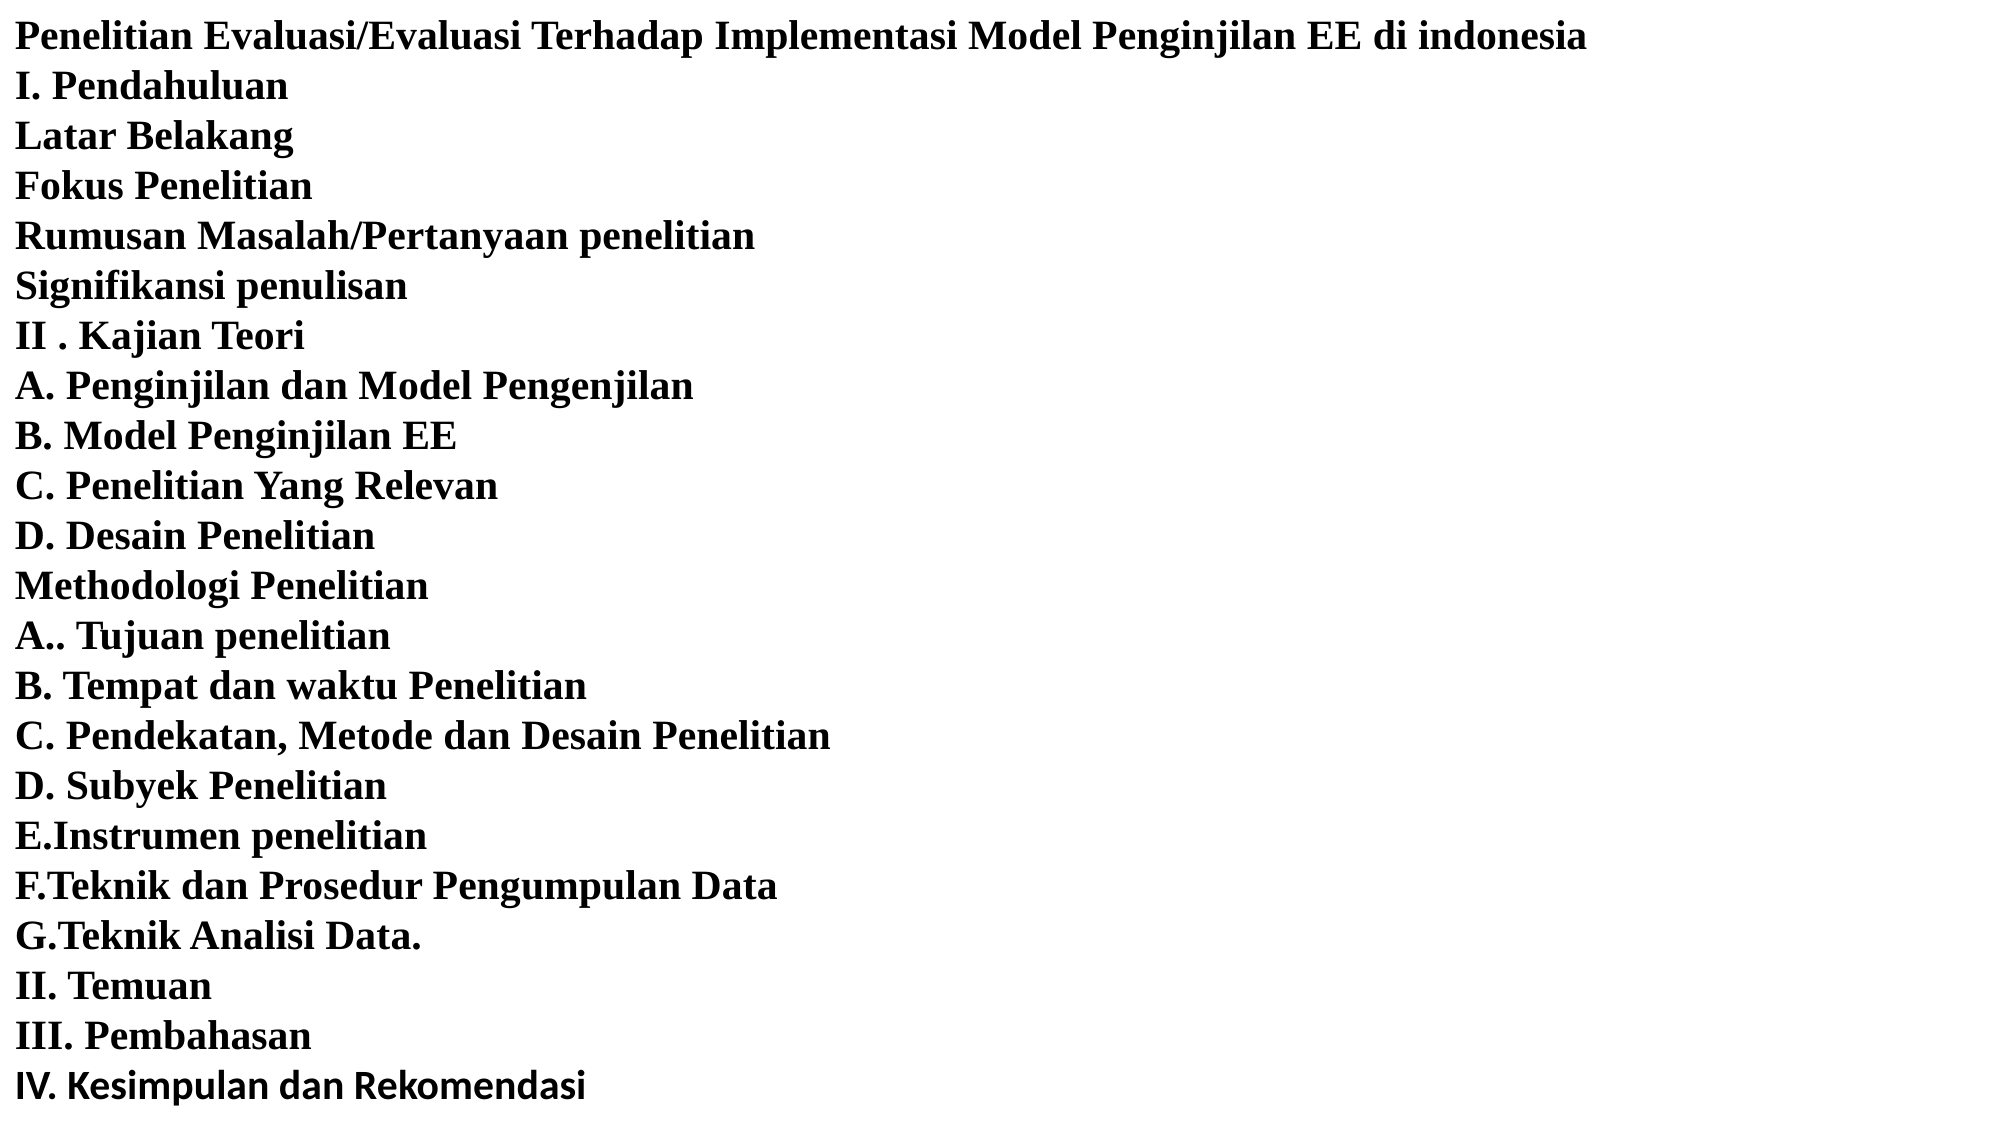

Penelitian Evaluasi/Evaluasi Terhadap Implementasi Model Penginjilan EE di indonesia
I. Pendahuluan
Latar Belakang
Fokus Penelitian
Rumusan Masalah/Pertanyaan penelitian
Signifikansi penulisan
II . Kajian Teori
A. Penginjilan dan Model Pengenjilan
B. Model Penginjilan EE
C. Penelitian Yang Relevan
D. Desain Penelitian
Methodologi Penelitian
A.. Tujuan penelitian
B. Tempat dan waktu Penelitian
C. Pendekatan, Metode dan Desain Penelitian
D. Subyek Penelitian
E.Instrumen penelitian
F.Teknik dan Prosedur Pengumpulan Data
G.Teknik Analisi Data.
II. Temuan
III. Pembahasan
IV. Kesimpulan dan Rekomendasi